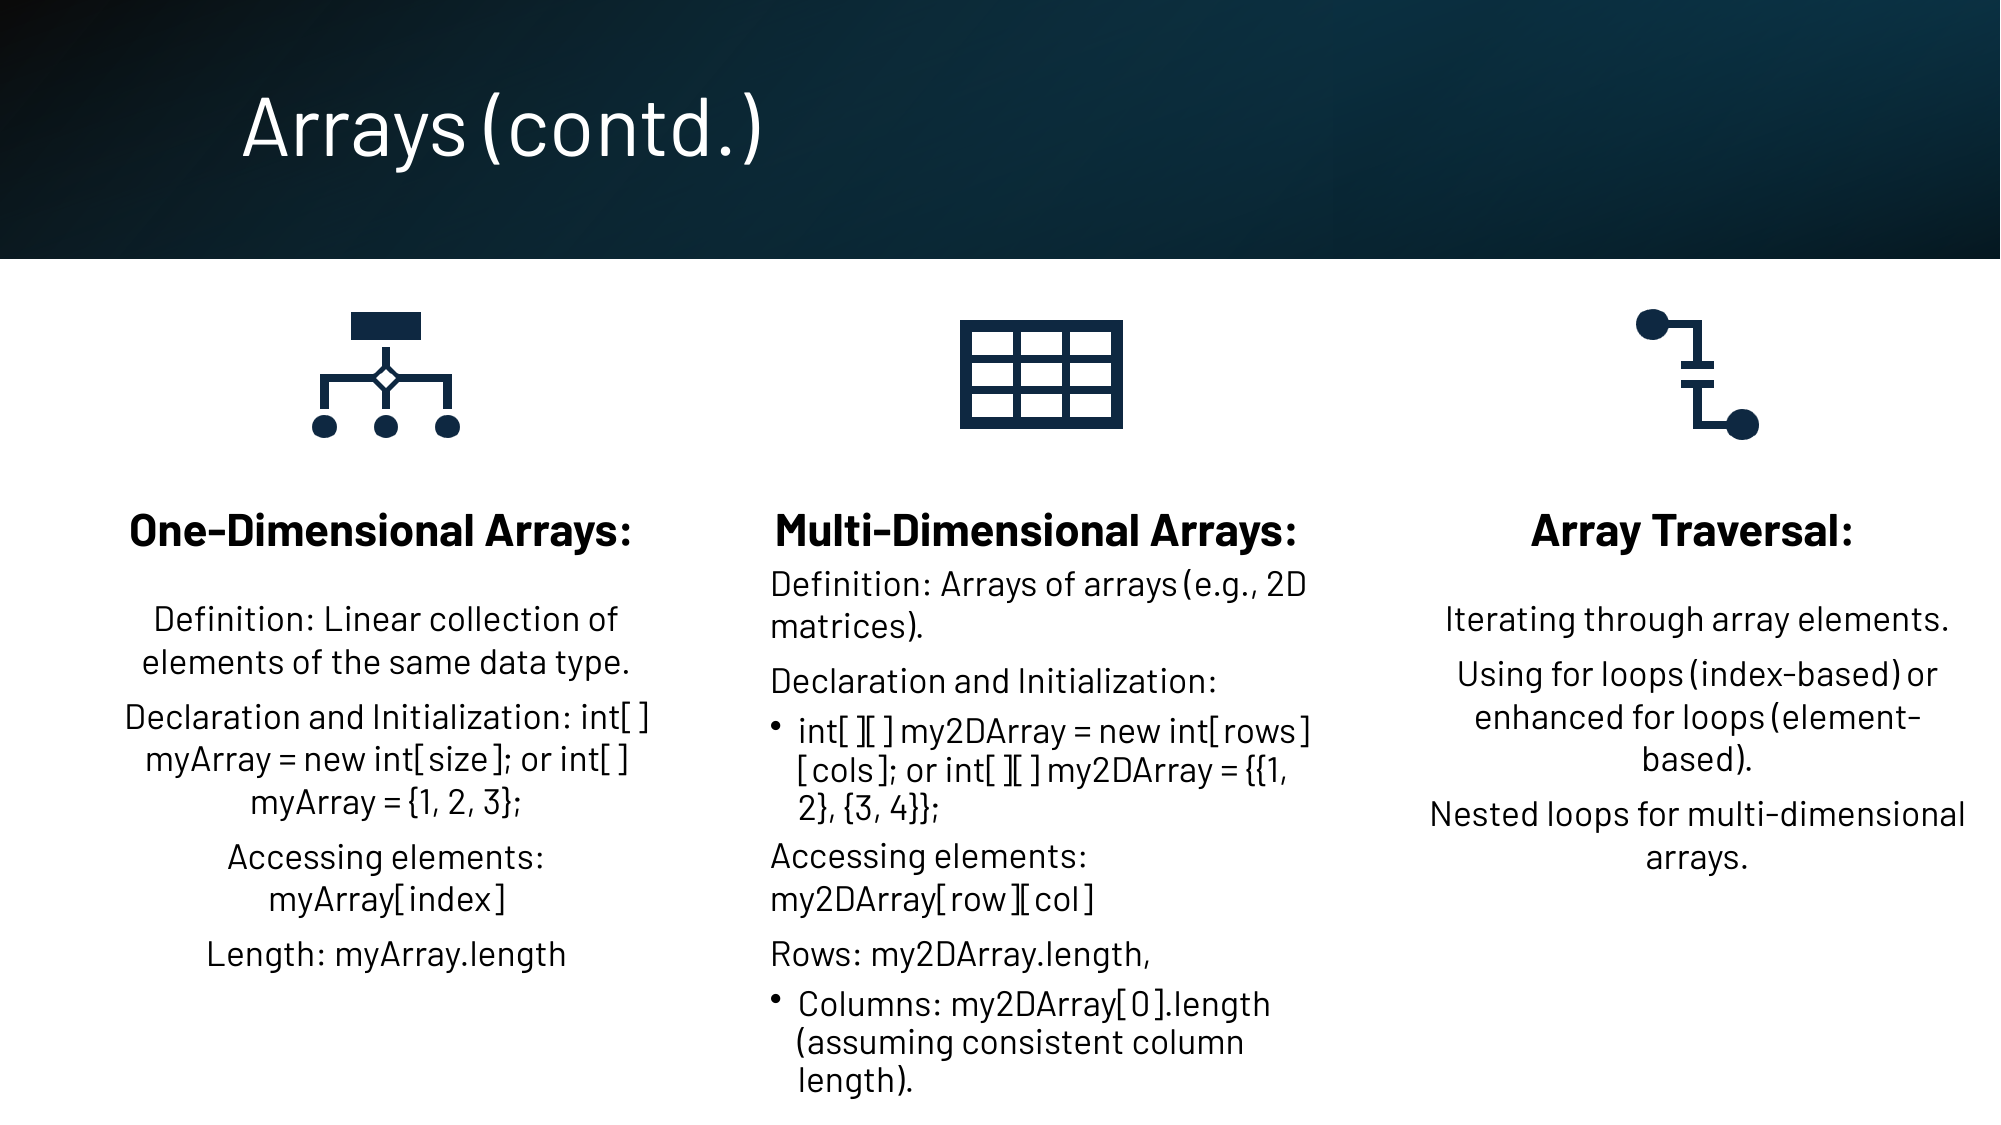

# Arrays (contd.)
One-Dimensional Arrays:
Definition: Linear collection of elements of the same data type.
Declaration and Initialization: int[] myArray = new int[size]; or int[] myArray = {1, 2, 3};
Accessing elements: myArray[index]
Length: myArray.length
Multi-Dimensional Arrays:
Definition: Arrays of arrays (e.g., 2D matrices).
Declaration and Initialization:
int[][] my2DArray = new int[rows][cols]; or int[][] my2DArray = {{1, 2}, {3, 4}};
Accessing elements: my2DArray[row][col]
Rows: my2DArray.length,
Columns: my2DArray[0].length (assuming consistent column length).
Array Traversal:
Iterating through array elements.
Using for loops (index-based) or enhanced for loops (element-based).
Nested loops for multi-dimensional arrays.